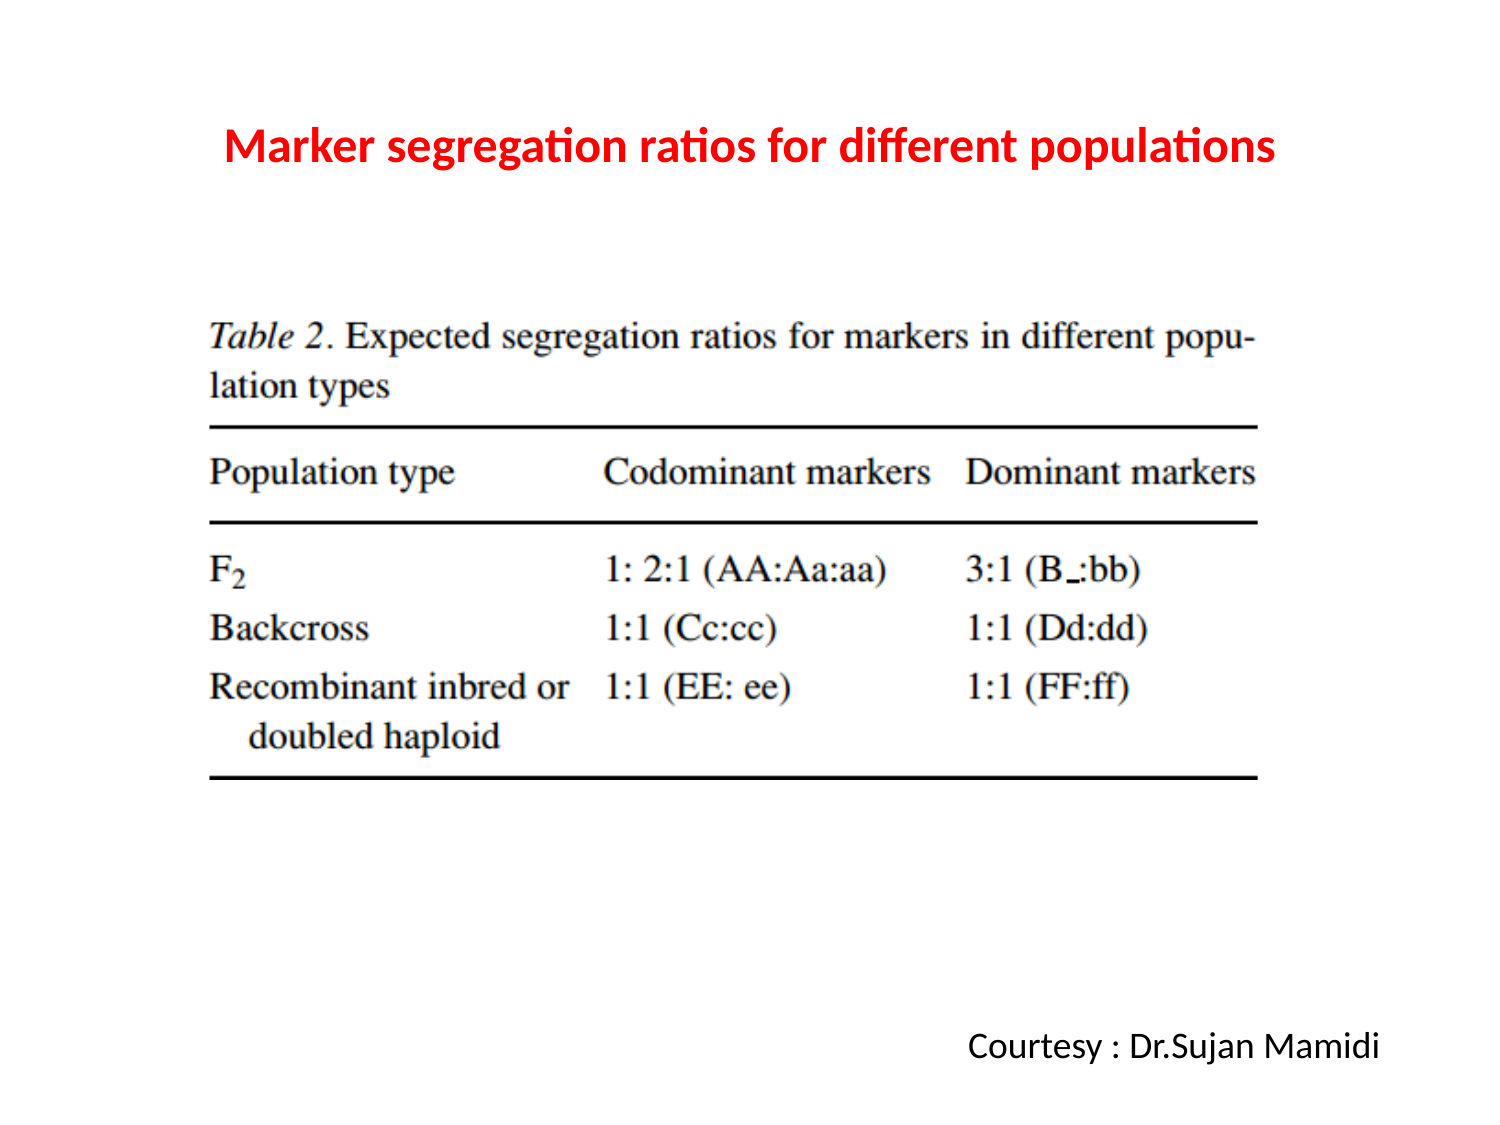

Marker segregation ratios for different populations

Courtesy : Dr.Sujan Mamidi